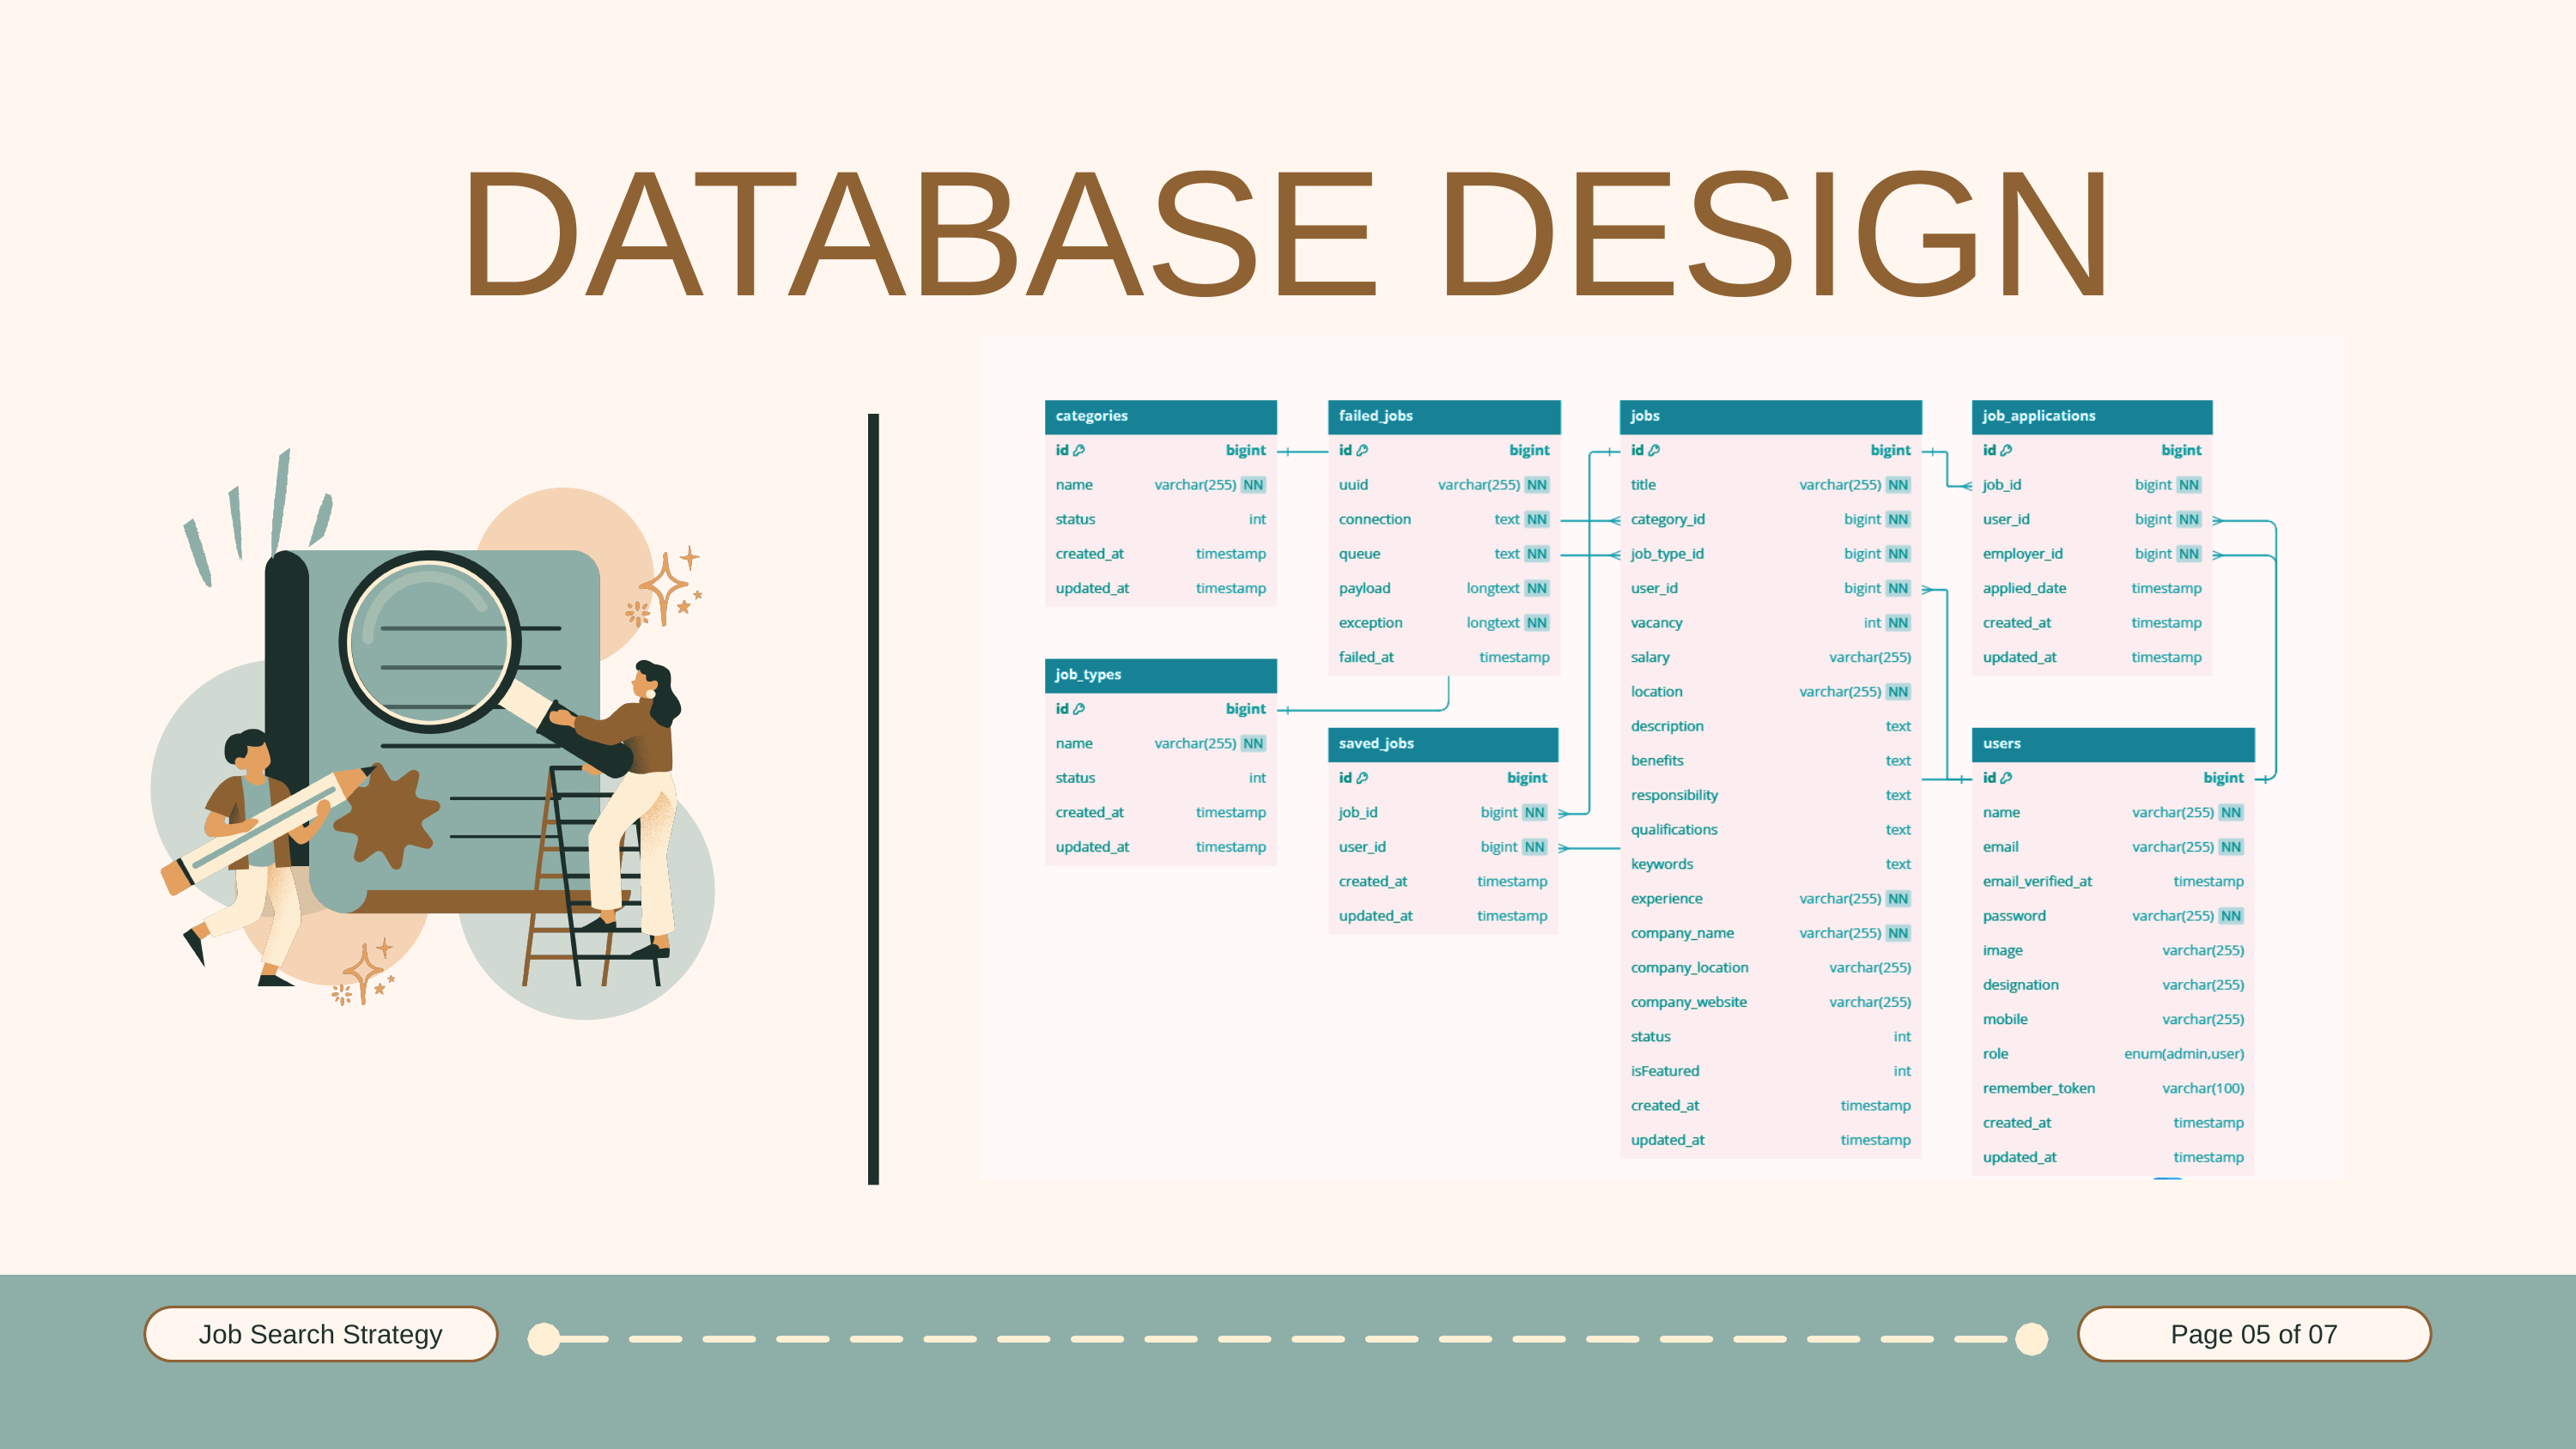

DATABASE DESIGN

Job Search Strategy
Page 05 of 07